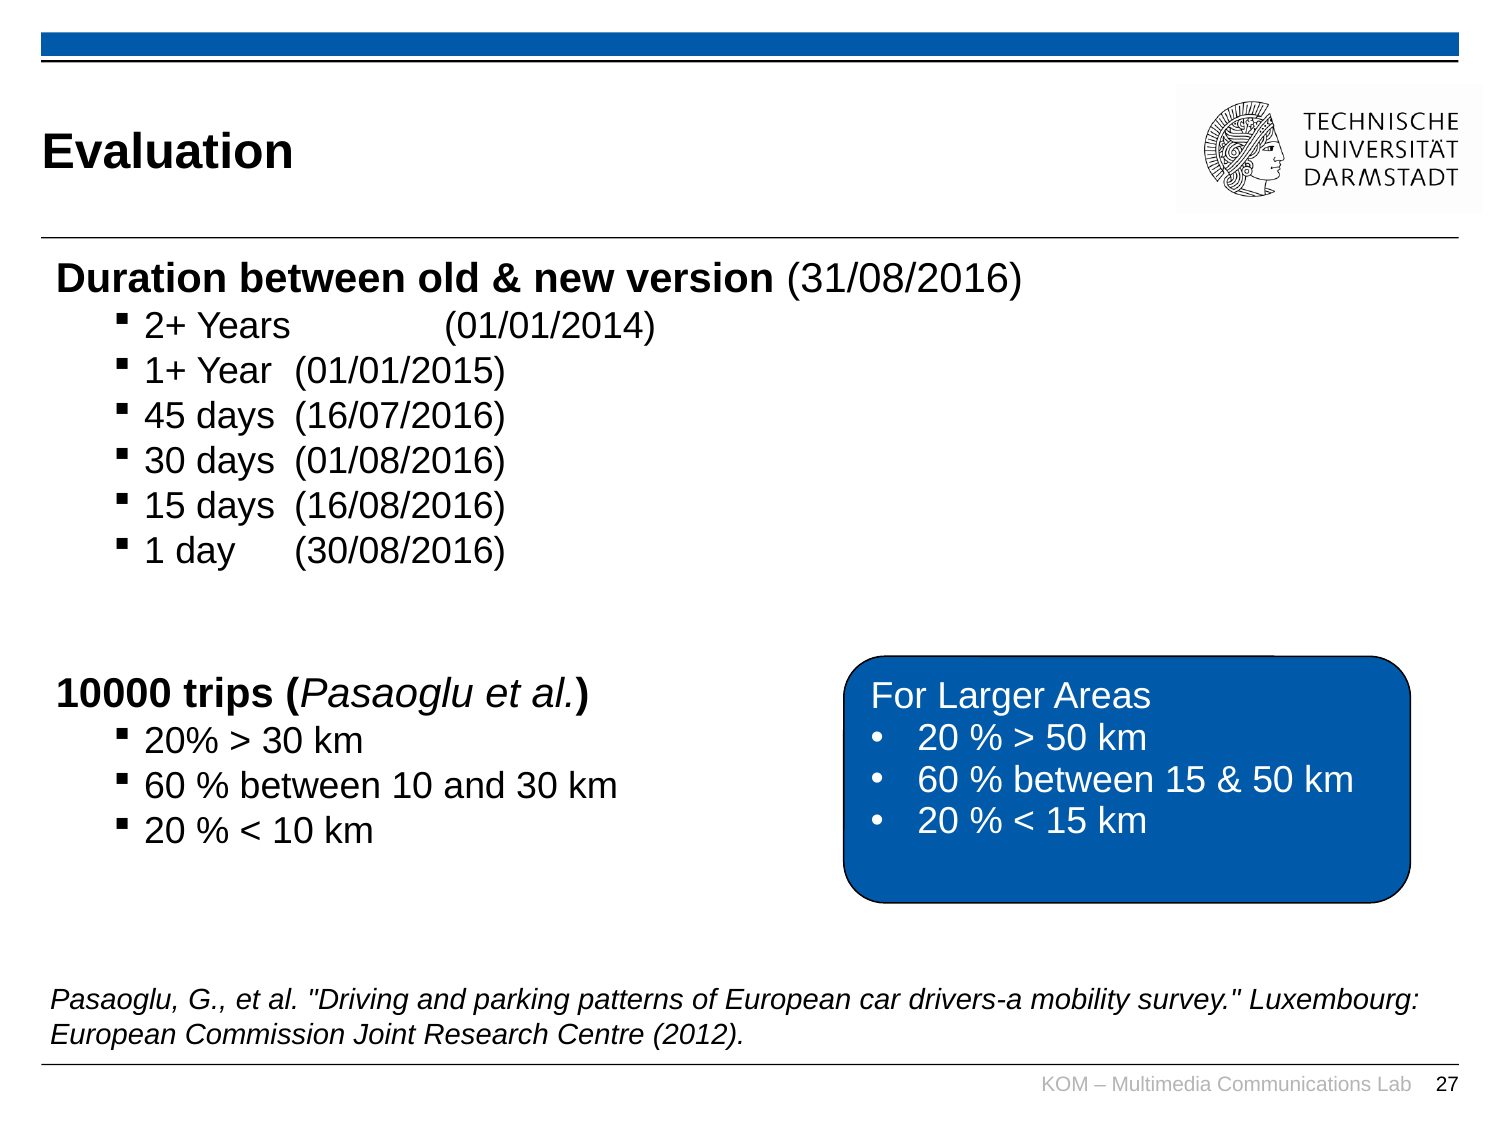

Evaluation
Duration between old & new version (31/08/2016)
2+ Years 	(01/01/2014)
1+ Year	(01/01/2015)
45 days 	(16/07/2016)
30 days 	(01/08/2016)
15 days 	(16/08/2016)
1 day 	(30/08/2016)

10000 trips (Pasaoglu et al.)
20% > 30 km
60 % between 10 and 30 km
20 % < 10 km

For Larger Areas
20 % > 50 km
60 % between 15 & 50 km
20 % < 15 km

Pasaoglu, G., et al. "Driving and parking patterns of European car drivers-a mobility survey." Luxembourg: European Commission Joint Research Centre (2012).